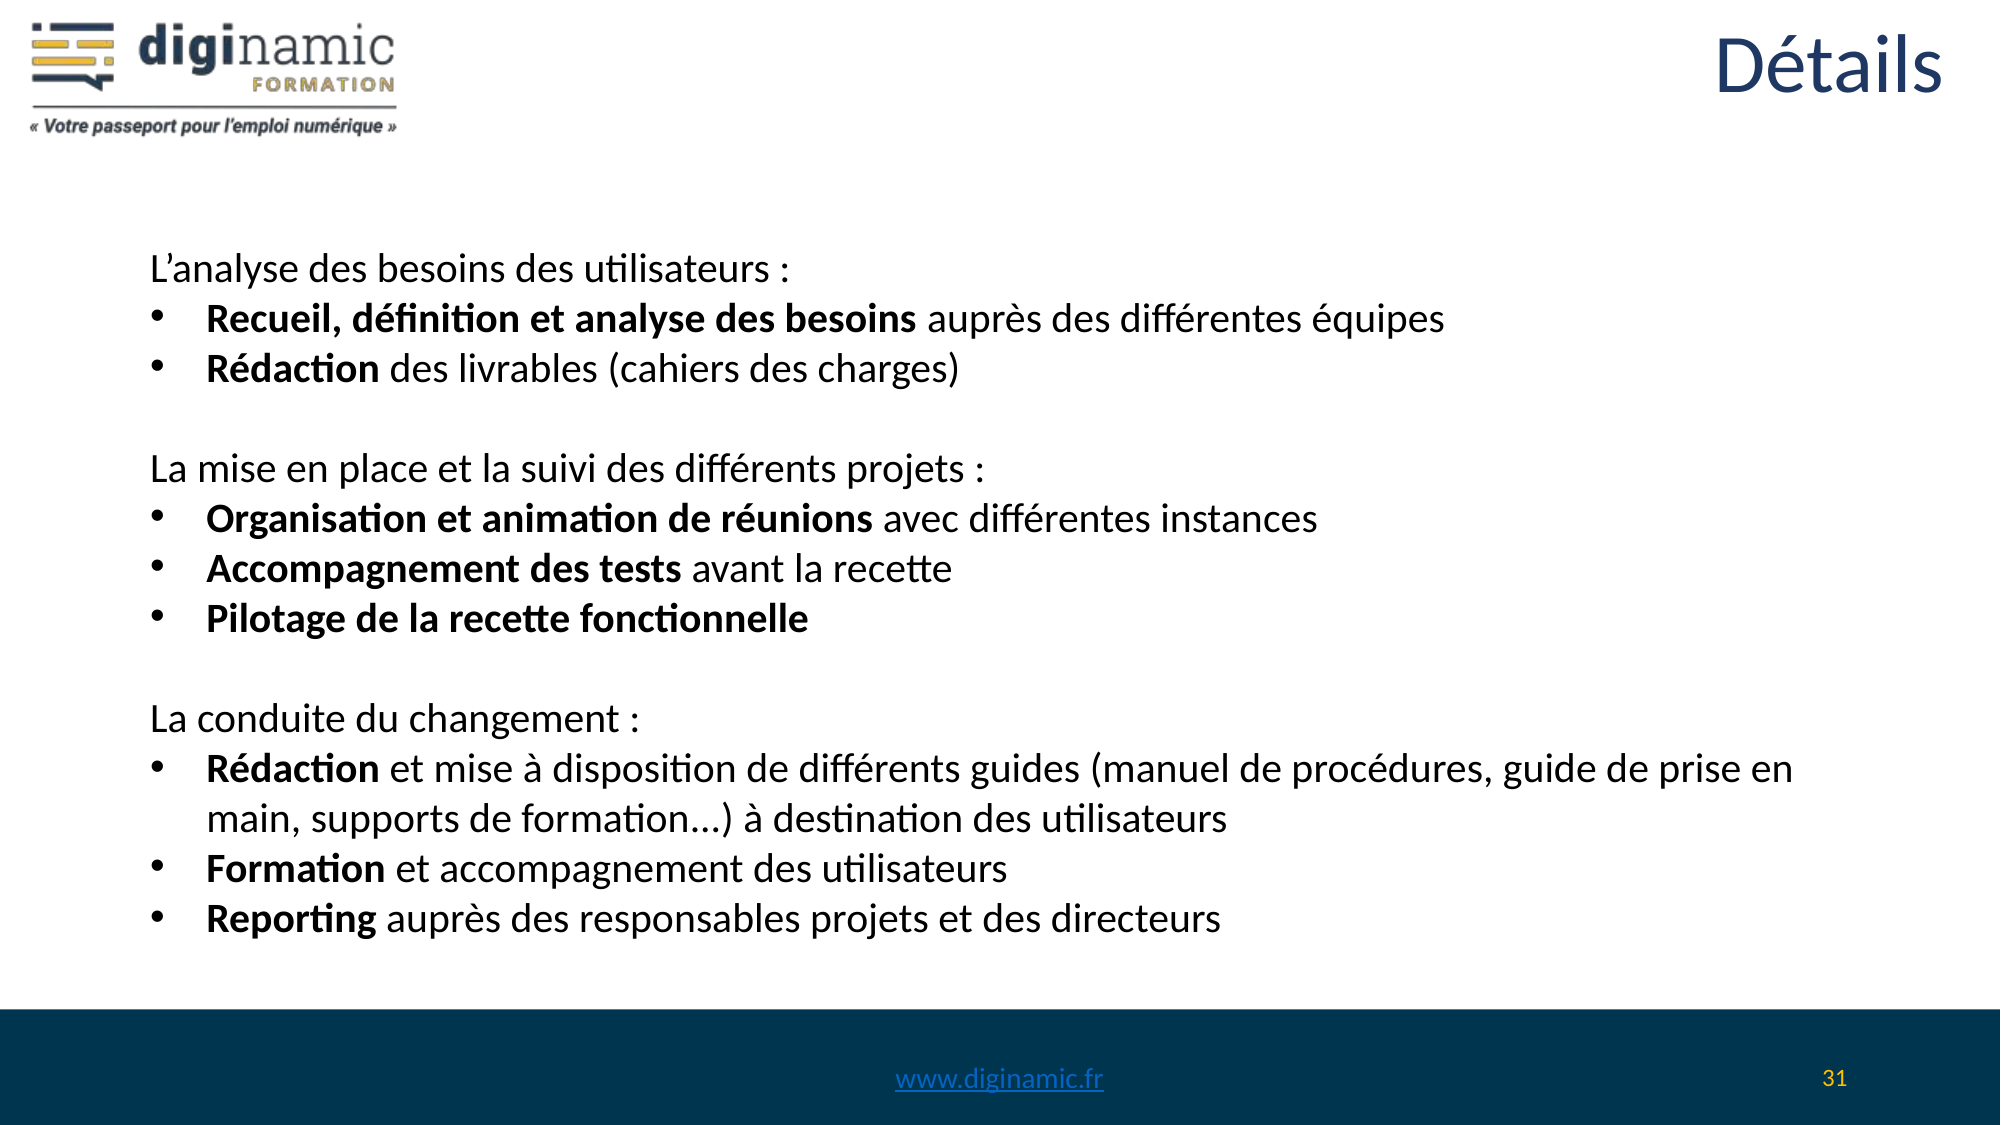

# Détails
L’analyse des besoins des utilisateurs :
Recueil, définition et analyse des besoins auprès des différentes équipes
Rédaction des livrables (cahiers des charges)
La mise en place et la suivi des différents projets :
Organisation et animation de réunions avec différentes instances
Accompagnement des tests avant la recette
Pilotage de la recette fonctionnelle

La conduite du changement :
Rédaction et mise à disposition de différents guides (manuel de procédures, guide de prise en main, supports de formation...) à destination des utilisateurs
Formation et accompagnement des utilisateurs
Reporting auprès des responsables projets et des directeurs
www.diginamic.fr
31